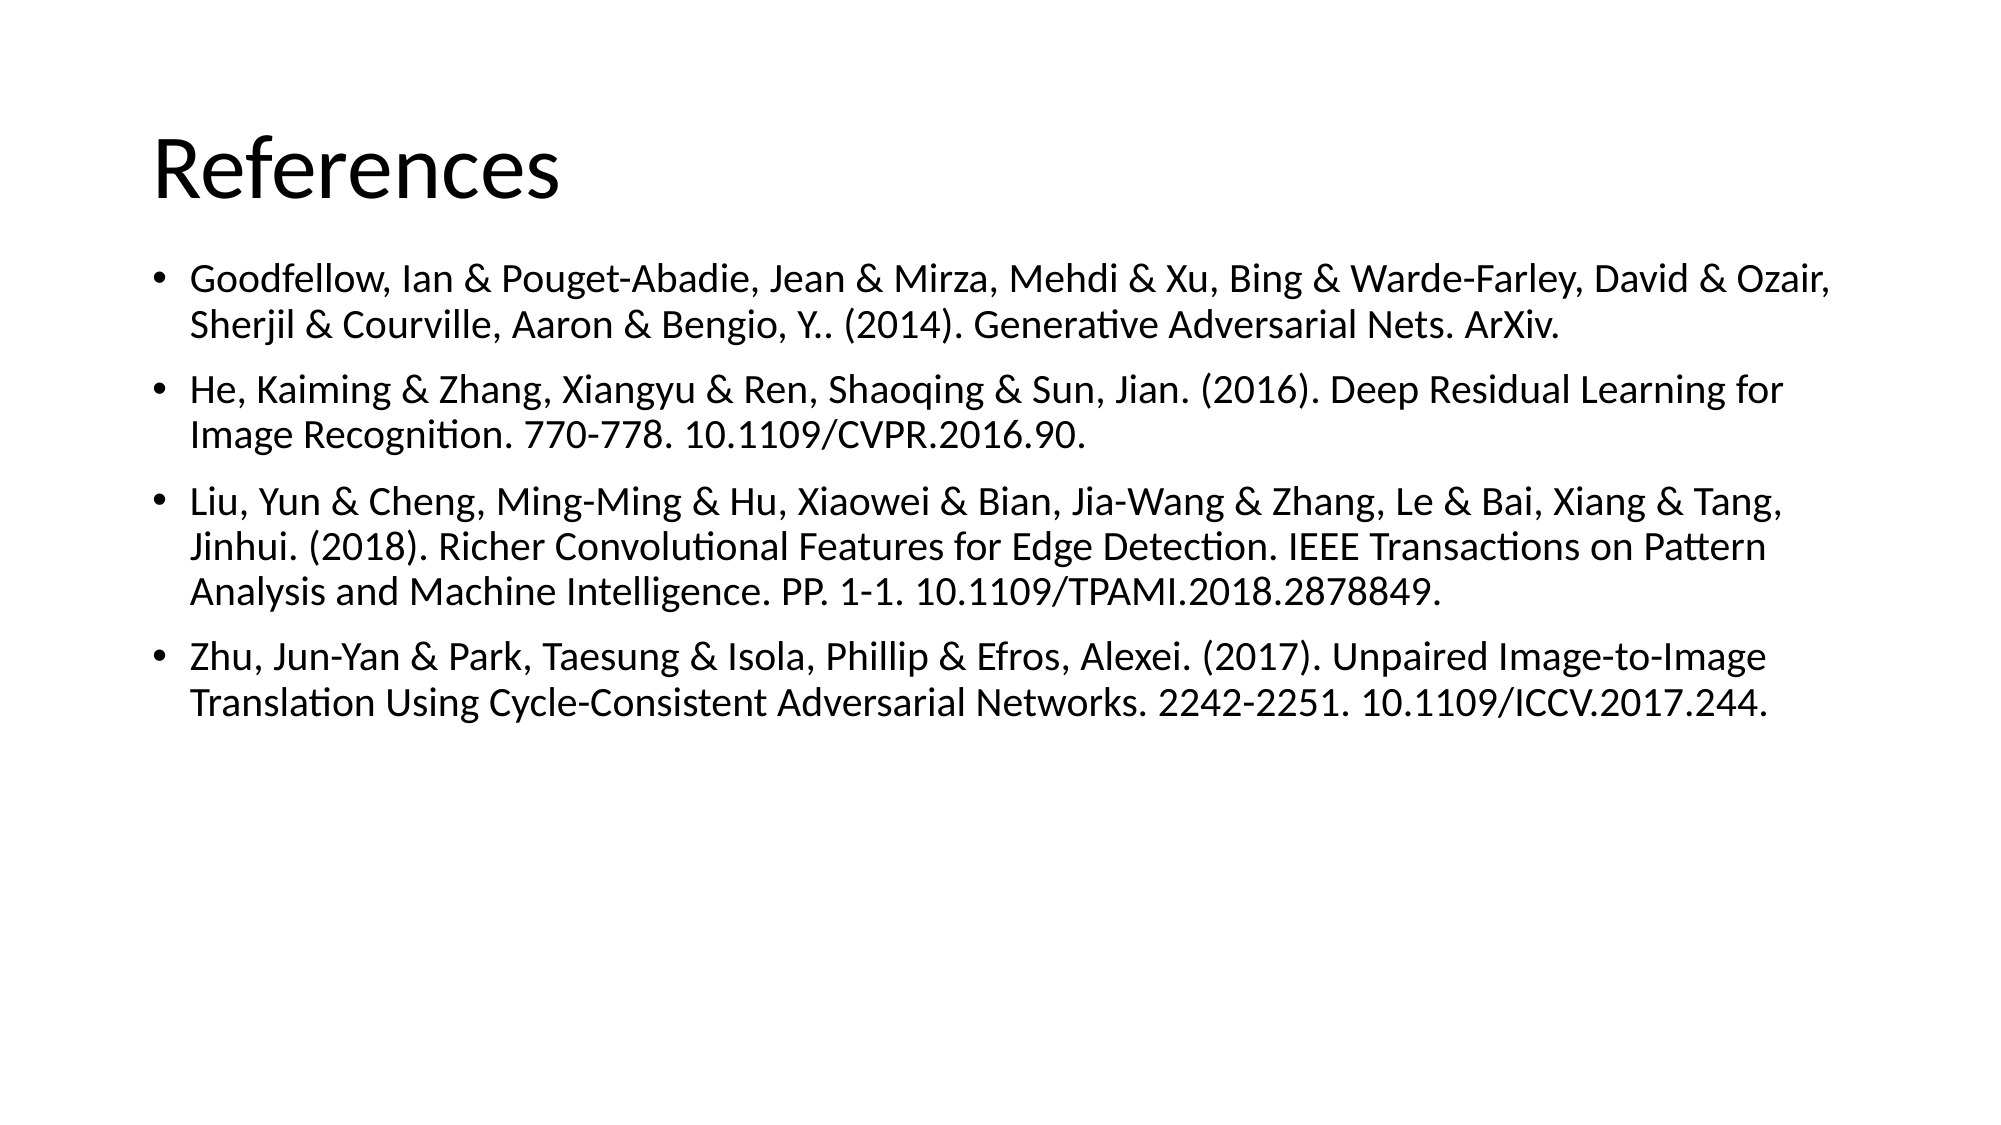

# References
Goodfellow, Ian & Pouget-Abadie, Jean & Mirza, Mehdi & Xu, Bing & Warde-Farley, David & Ozair, Sherjil & Courville, Aaron & Bengio, Y.. (2014). Generative Adversarial Nets. ArXiv.
He, Kaiming & Zhang, Xiangyu & Ren, Shaoqing & Sun, Jian. (2016). Deep Residual Learning for Image Recognition. 770-778. 10.1109/CVPR.2016.90.
Liu, Yun & Cheng, Ming-Ming & Hu, Xiaowei & Bian, Jia-Wang & Zhang, Le & Bai, Xiang & Tang, Jinhui. (2018). Richer Convolutional Features for Edge Detection. IEEE Transactions on Pattern Analysis and Machine Intelligence. PP. 1-1. 10.1109/TPAMI.2018.2878849.
Zhu, Jun-Yan & Park, Taesung & Isola, Phillip & Efros, Alexei. (2017). Unpaired Image-to-Image Translation Using Cycle-Consistent Adversarial Networks. 2242-2251. 10.1109/ICCV.2017.244.